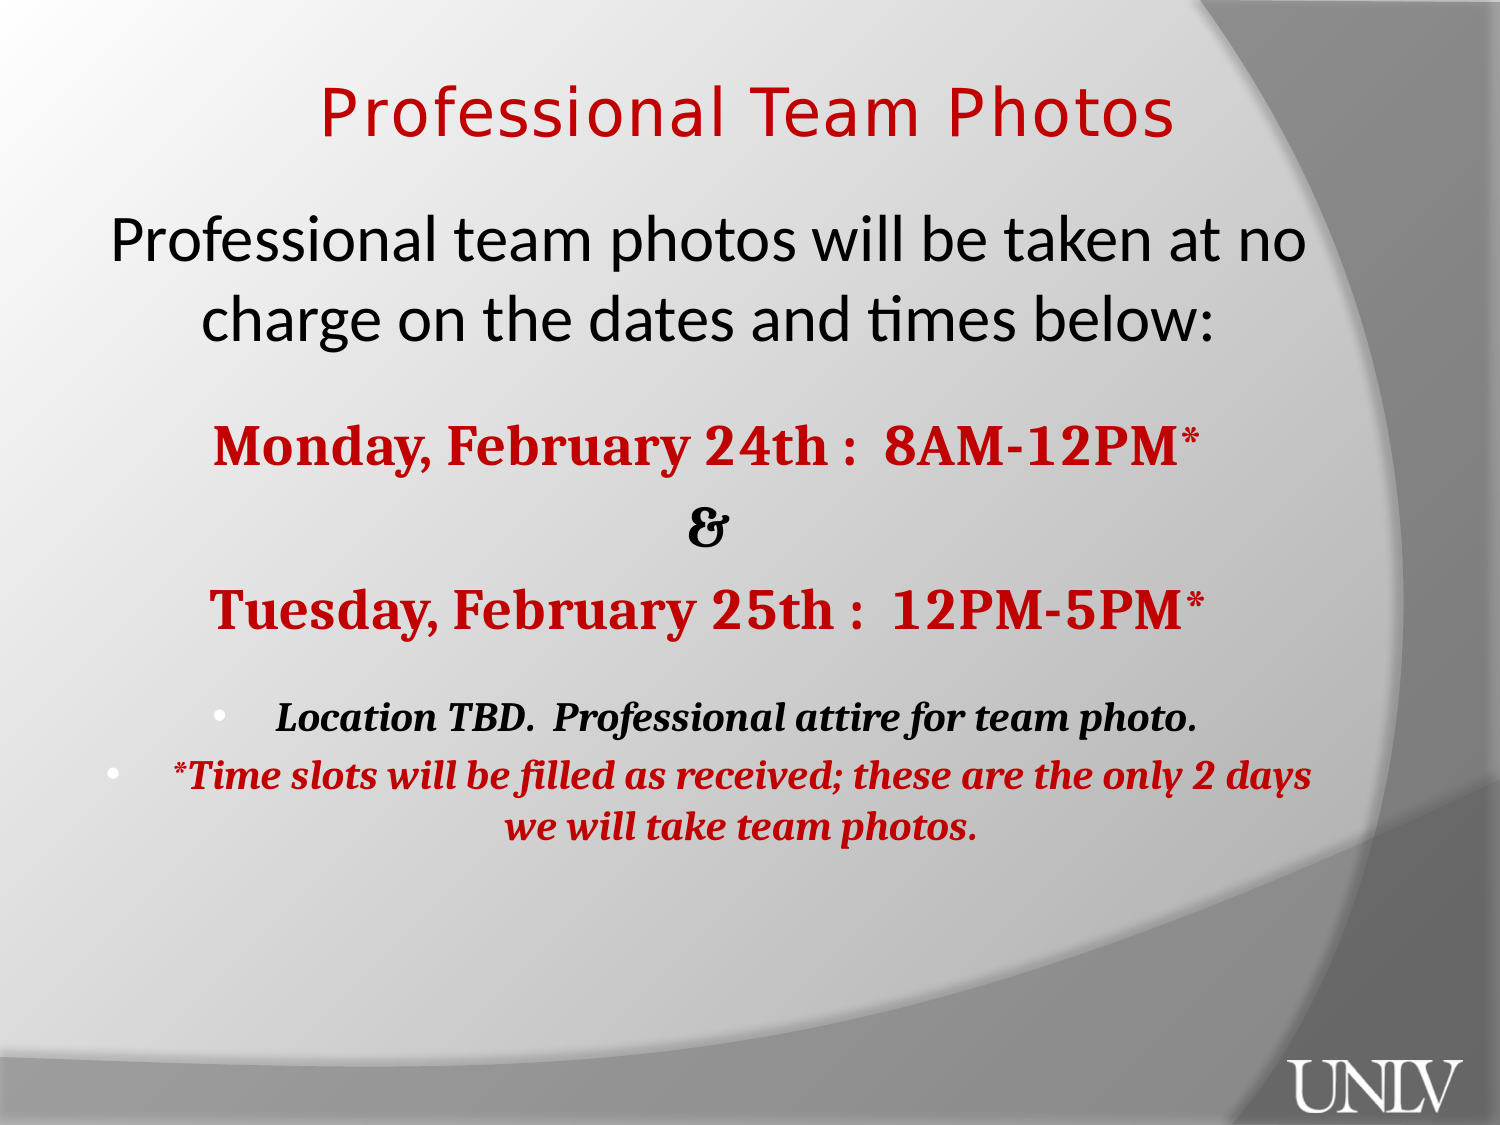

Professional Team Photos
Professional team photos will be taken at no charge on the dates and times below:

Monday, February 24th :  8AM-12PM*
&
Tuesday, February 25th :  12PM-5PM*

Location TBD.  Professional attire for team photo.
*Time slots will be filled as received; these are the only 2 days we will take team photos.